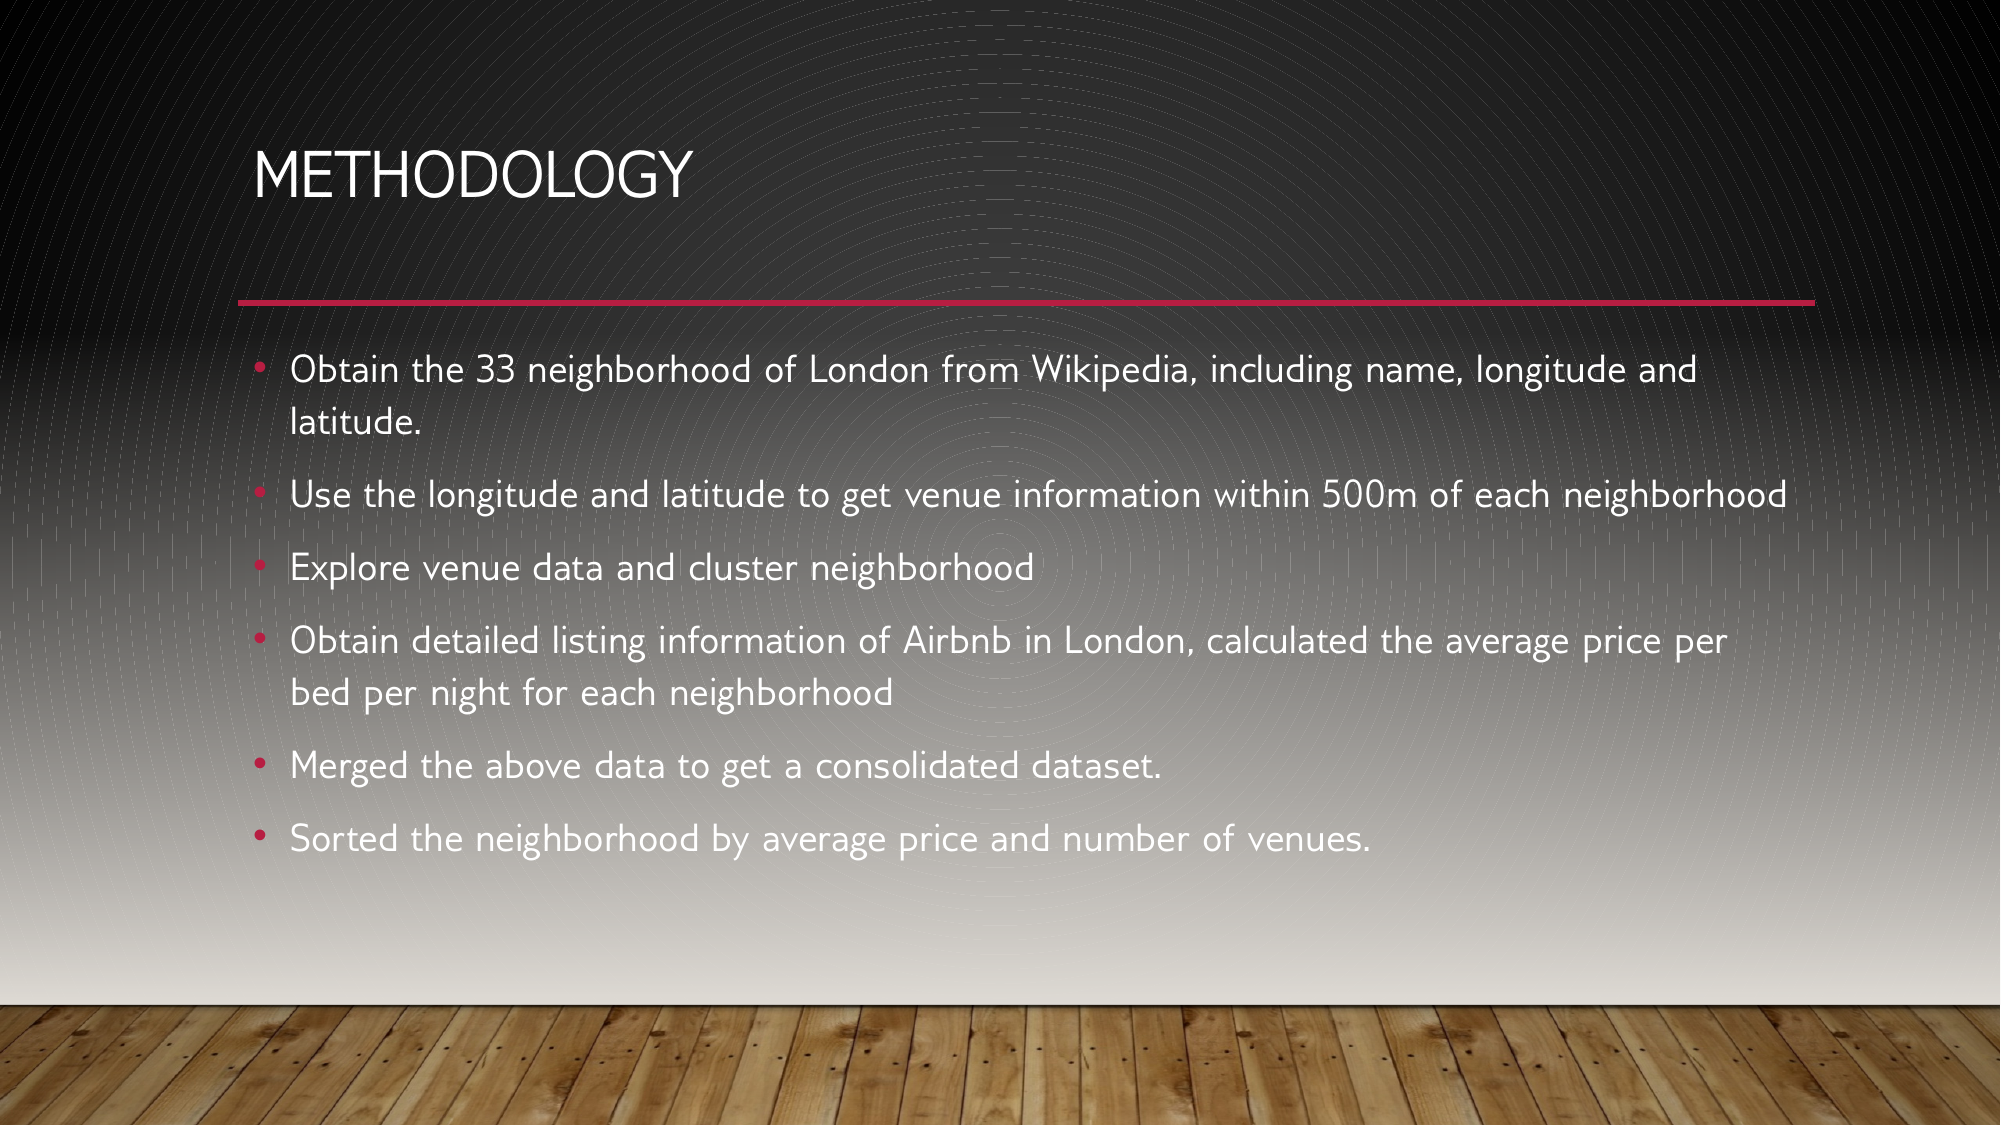

# Methodology
Obtain the 33 neighborhood of London from Wikipedia, including name, longitude and latitude.
Use the longitude and latitude to get venue information within 500m of each neighborhood
Explore venue data and cluster neighborhood
Obtain detailed listing information of Airbnb in London, calculated the average price per bed per night for each neighborhood
Merged the above data to get a consolidated dataset.
Sorted the neighborhood by average price and number of venues.